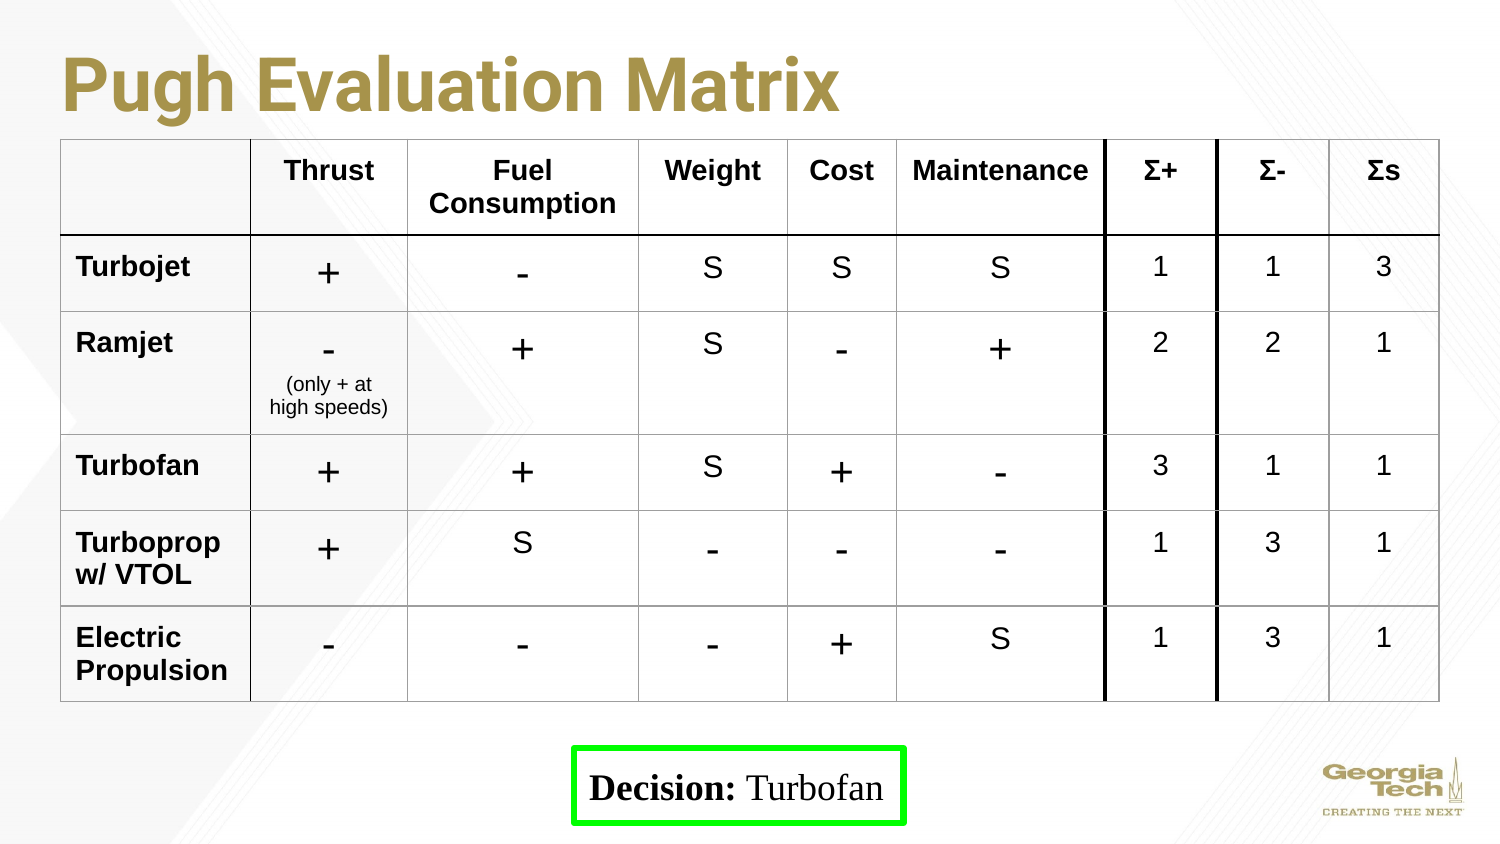

# Pugh Evaluation Matrix
|  | Thrust | Fuel Consumption | Weight | Cost | Maintenance | Σ+ | Σ- | Σs |
| --- | --- | --- | --- | --- | --- | --- | --- | --- |
| Turbojet | + | - | S | S | S | 1 | 1 | 3 |
| Ramjet | - (only + at high speeds) | + | S | - | + | 2 | 2 | 1 |
| Turbofan | + | + | S | + | - | 3 | 1 | 1 |
| Turboprop w/ VTOL | + | S | - | - | - | 1 | 3 | 1 |
| Electric Propulsion | - | - | - | + | S | 1 | 3 | 1 |
Decision: Turbofan